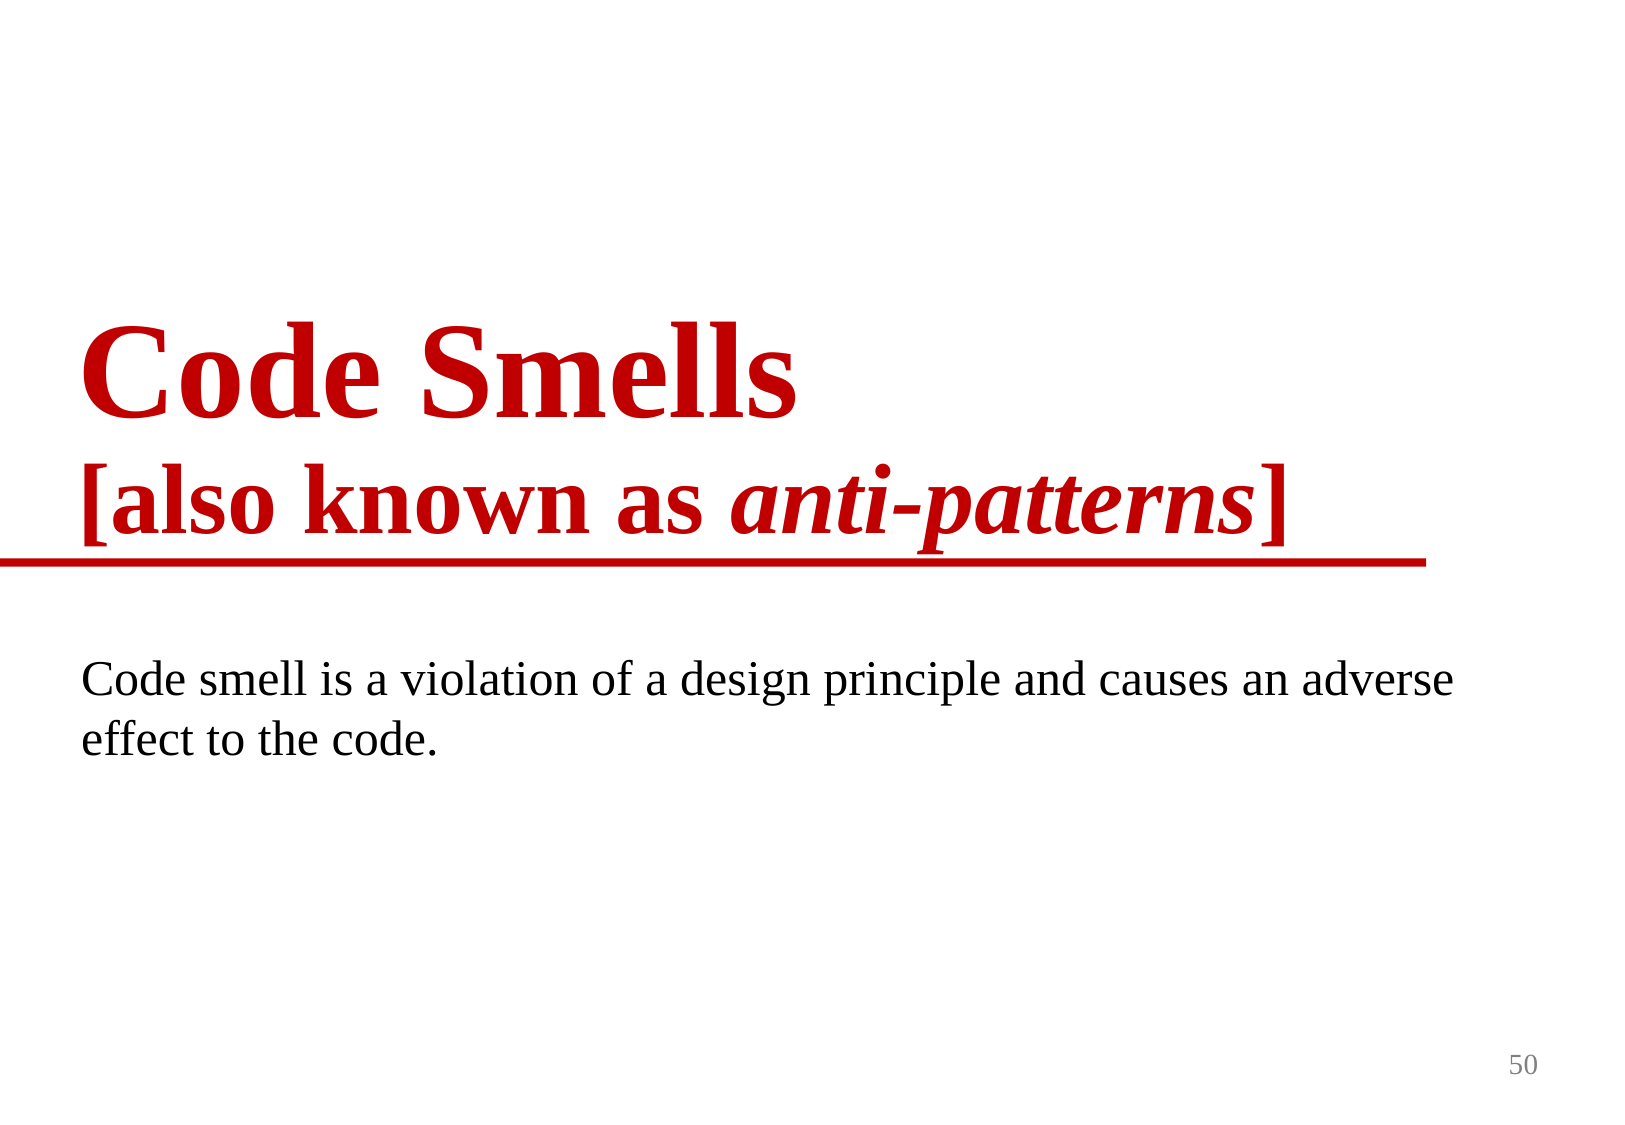

# Code Smells [also known as anti-patterns]
Code smell is a violation of a design principle and causes an adverse effect to the code.

50